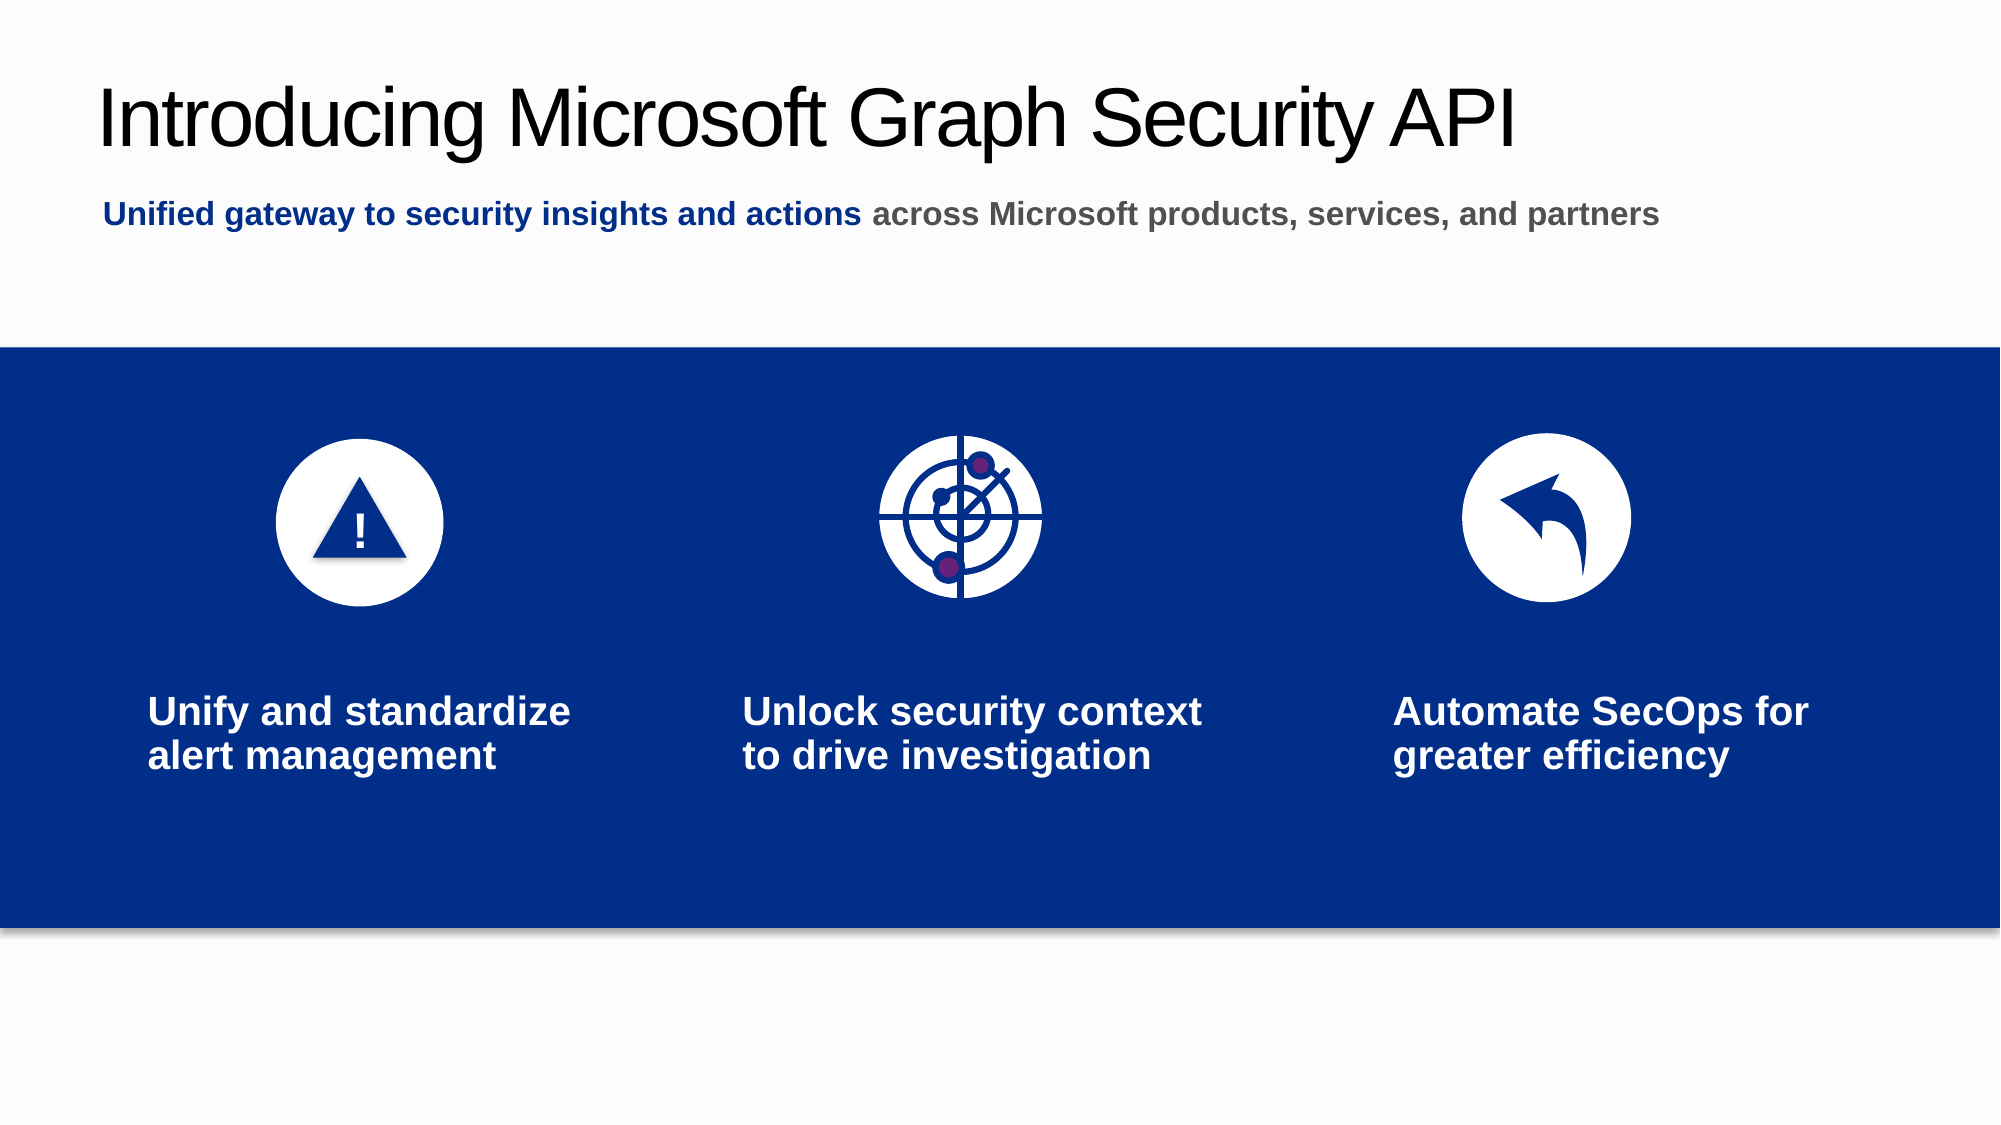

# Introducing Microsoft Graph Security API
Unified gateway to security insights and actions across Microsoft products, services, and partners

!
Unify and standardize alert management

Automate SecOps for greater efficiency
Unlock security context to drive investigation